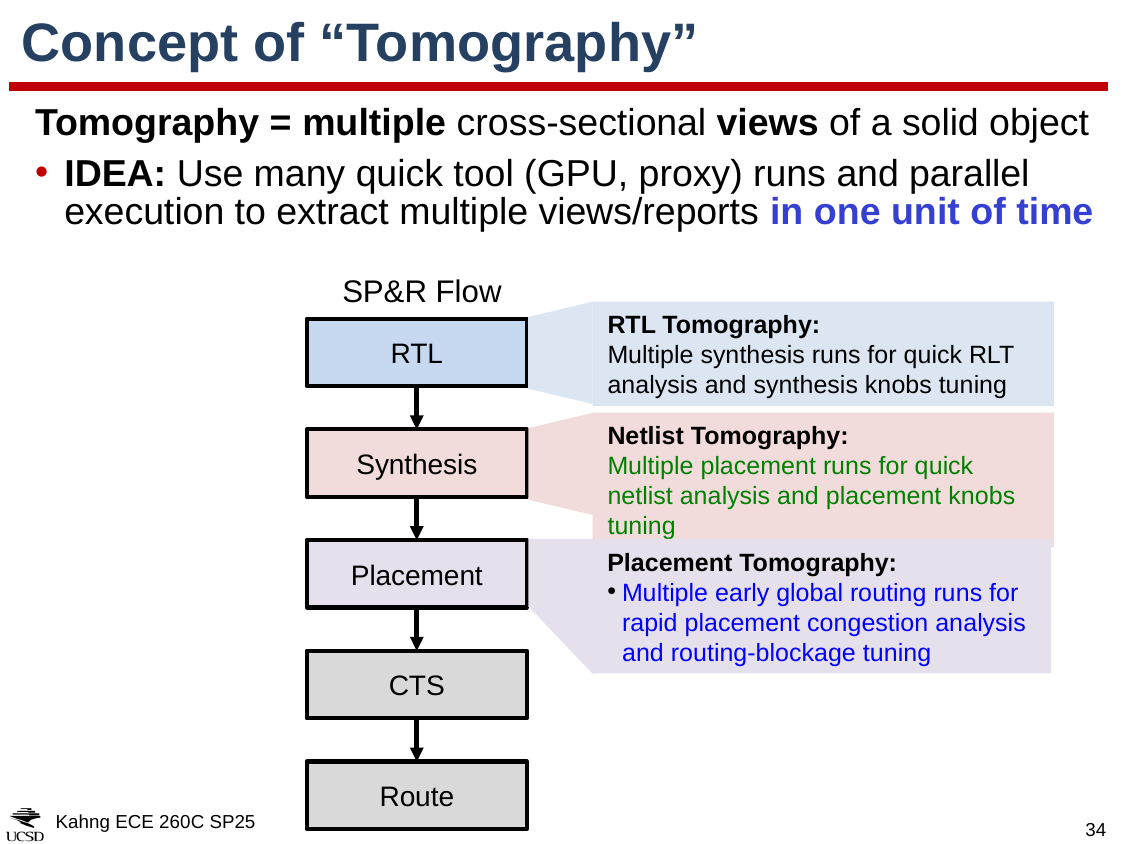

# Concept of “Tomography”
Tomography = multiple cross-sectional views of a solid object
IDEA: Use many quick tool (GPU, proxy) runs and parallel execution to extract multiple views/reports in one unit of time
SP&R Flow
RTL
Synthesis
Placement
CTS
Route
RTL Tomography:
Multiple synthesis runs for quick RLT analysis and synthesis knobs tuning

Netlist Tomography:
Multiple placement runs for quick netlist analysis and placement knobs tuning

Placement Tomography:
Multiple early global routing runs for rapid placement congestion analysis and routing‐blockage tuning
Kahng ECE 260C SP25